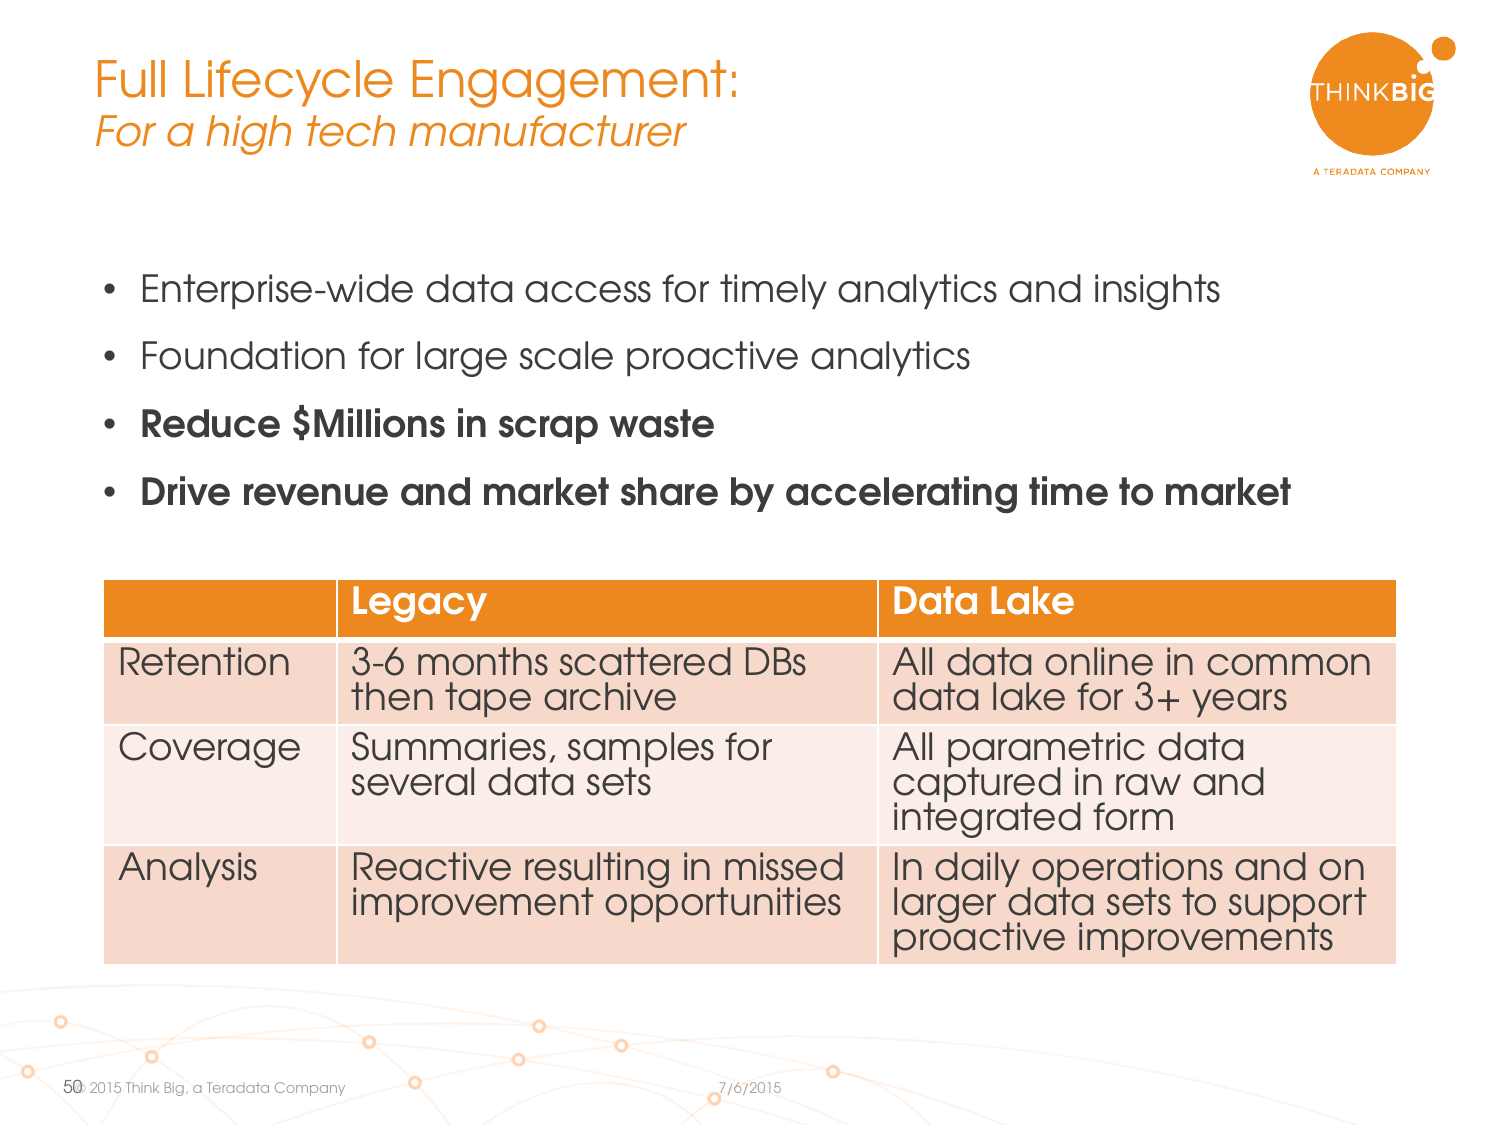

# Full Lifecycle Engagement: For a high tech manufacturer
Enterprise-wide data access for timely analytics and insights
Foundation for large scale proactive analytics
Reduce $Millions in scrap waste
Drive revenue and market share by accelerating time to market
|  | Legacy | Data Lake |
| --- | --- | --- |
| Retention | 3-6 months scattered DBs then tape archive | All data online in common data lake for 3+ years |
| Coverage | Summaries, samples for several data sets | All parametric data captured in raw and integrated form |
| Analysis | Reactive resulting in missed improvement opportunities | In daily operations and on larger data sets to support proactive improvements |
7/6/2015
© 2015 Think Big, a Teradata Company